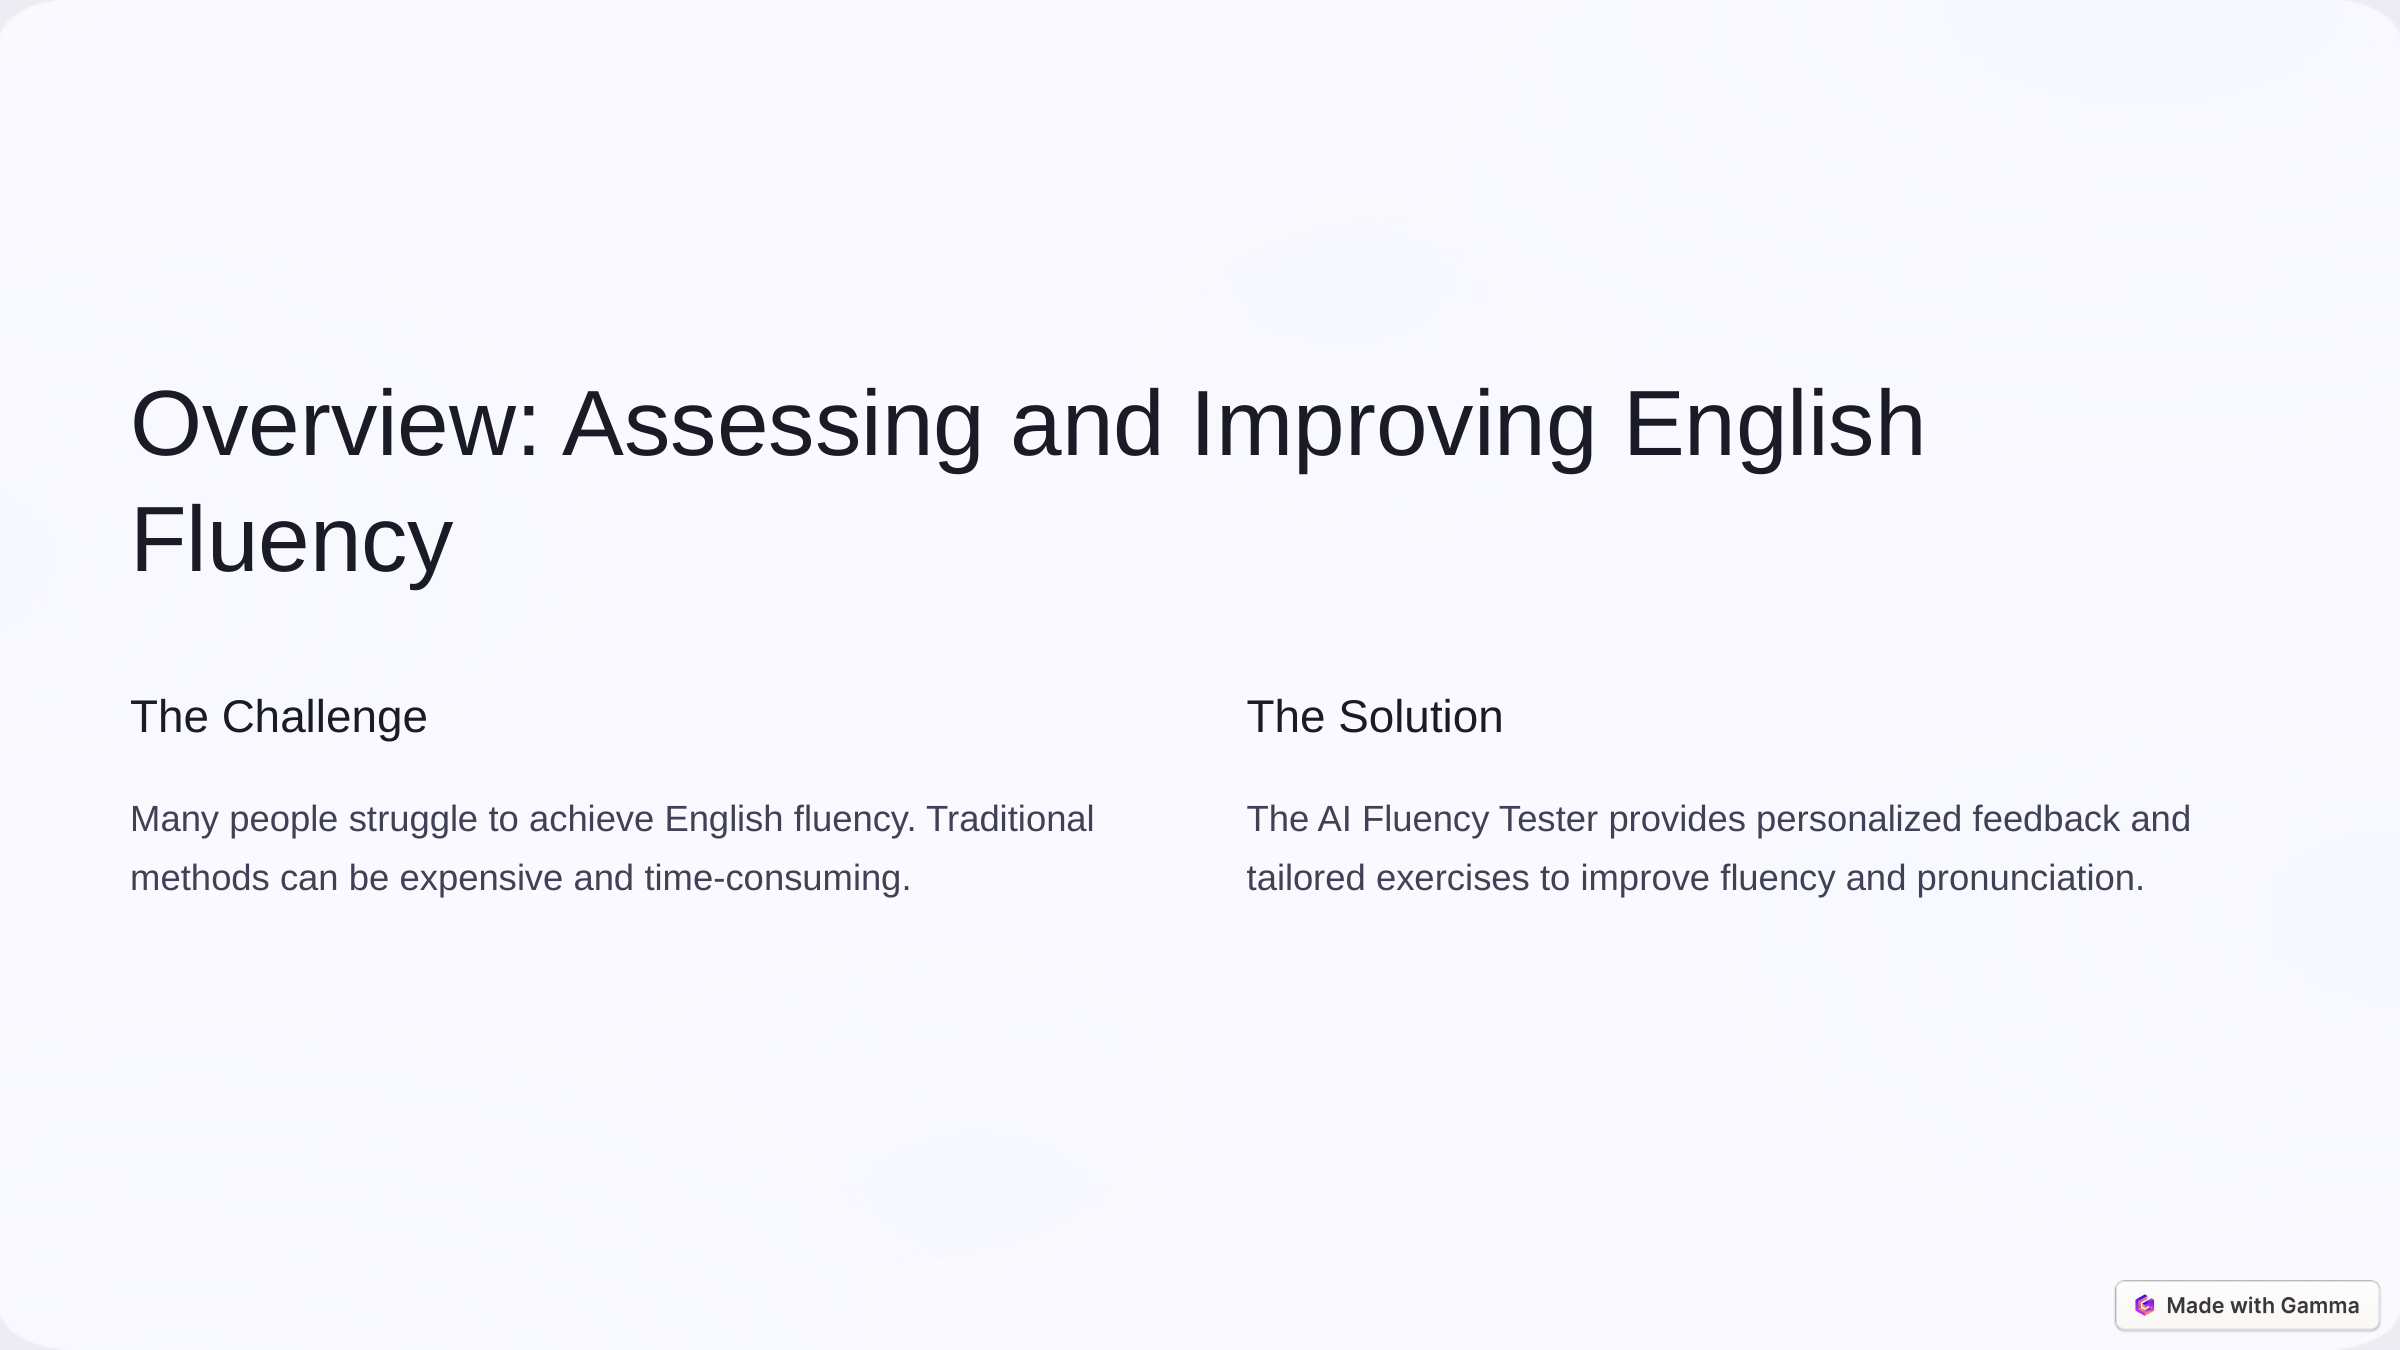

Overview: Assessing and Improving English Fluency
The Challenge
The Solution
Many people struggle to achieve English fluency. Traditional methods can be expensive and time-consuming.
The AI Fluency Tester provides personalized feedback and tailored exercises to improve fluency and pronunciation.